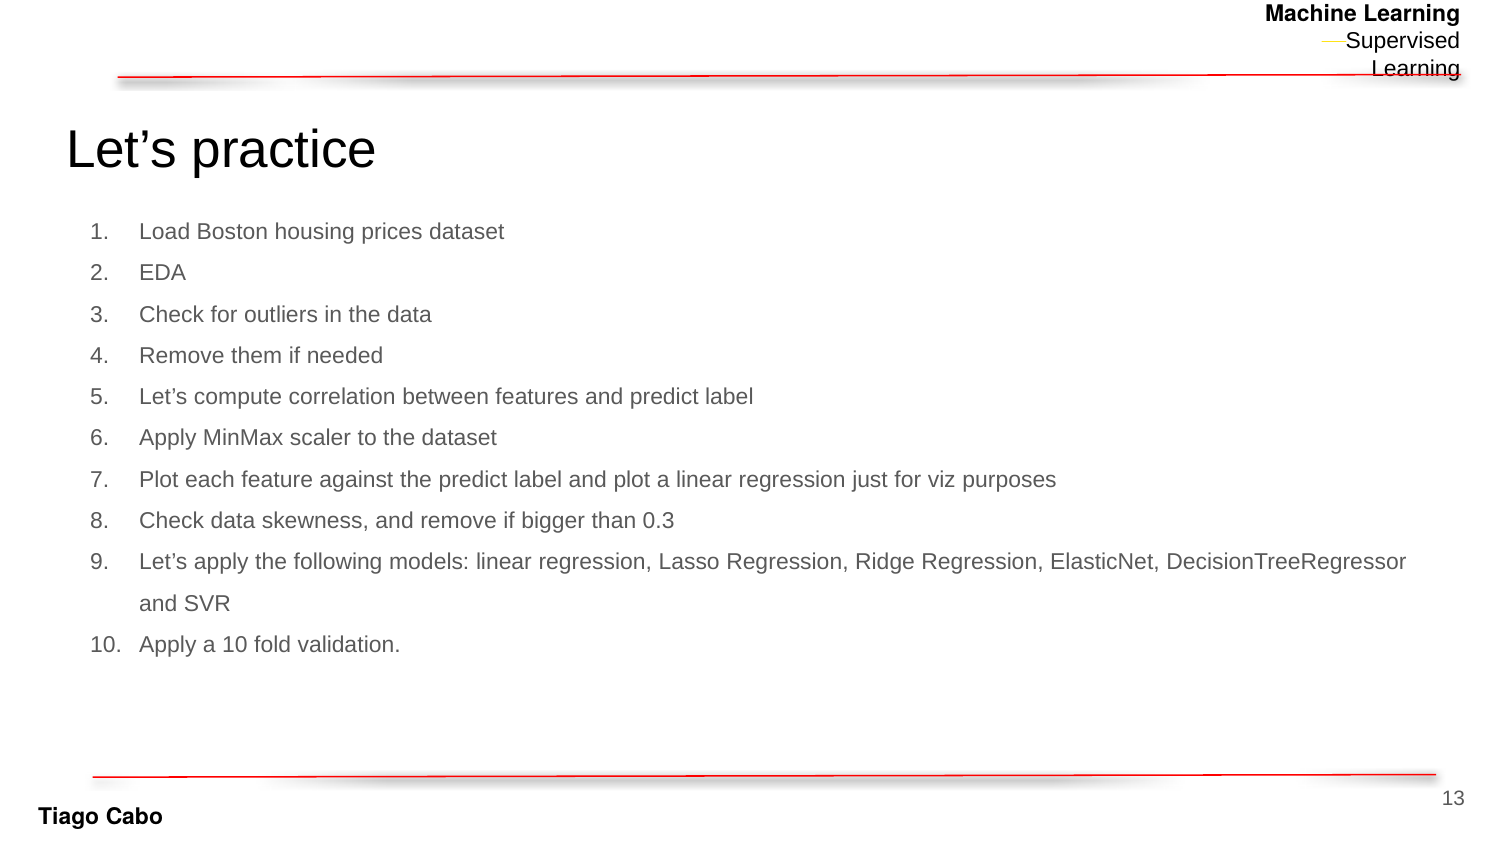

# Let’s practice
Load Boston housing prices dataset
EDA
Check for outliers in the data
Remove them if needed
Let’s compute correlation between features and predict label
Apply MinMax scaler to the dataset
Plot each feature against the predict label and plot a linear regression just for viz purposes
Check data skewness, and remove if bigger than 0.3
Let’s apply the following models: linear regression, Lasso Regression, Ridge Regression, ElasticNet, DecisionTreeRegressor and SVR
Apply a 10 fold validation.
13